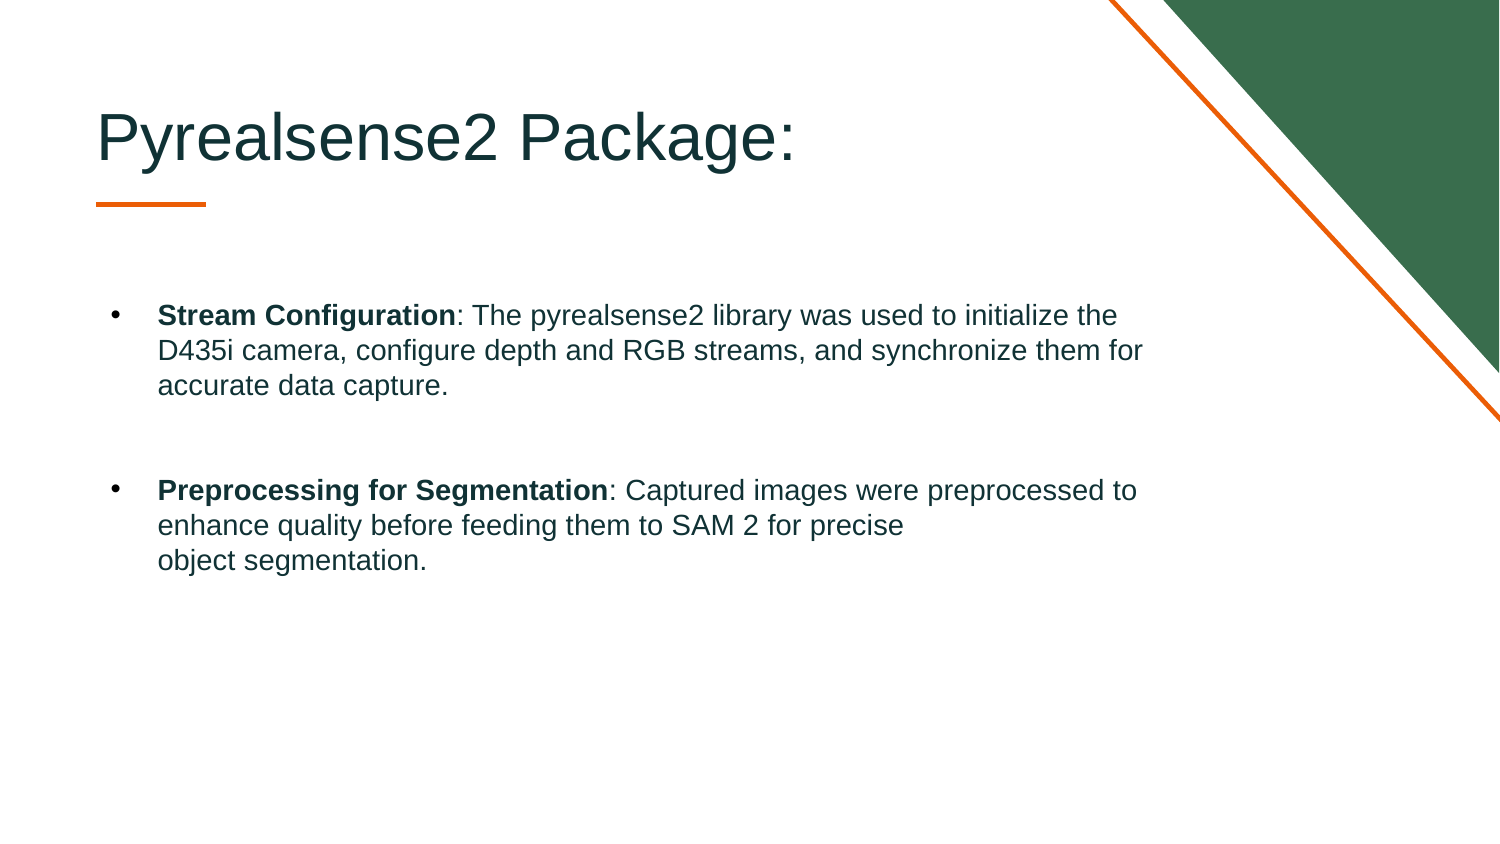

# Pyrealsense2 Package:
Stream Configuration: The pyrealsense2 library was used to initialize the D435i camera, configure depth and RGB streams, and synchronize them for accurate data capture.

Preprocessing for Segmentation: Captured images were preprocessed to enhance quality before feeding them to SAM 2 for precise object segmentation.